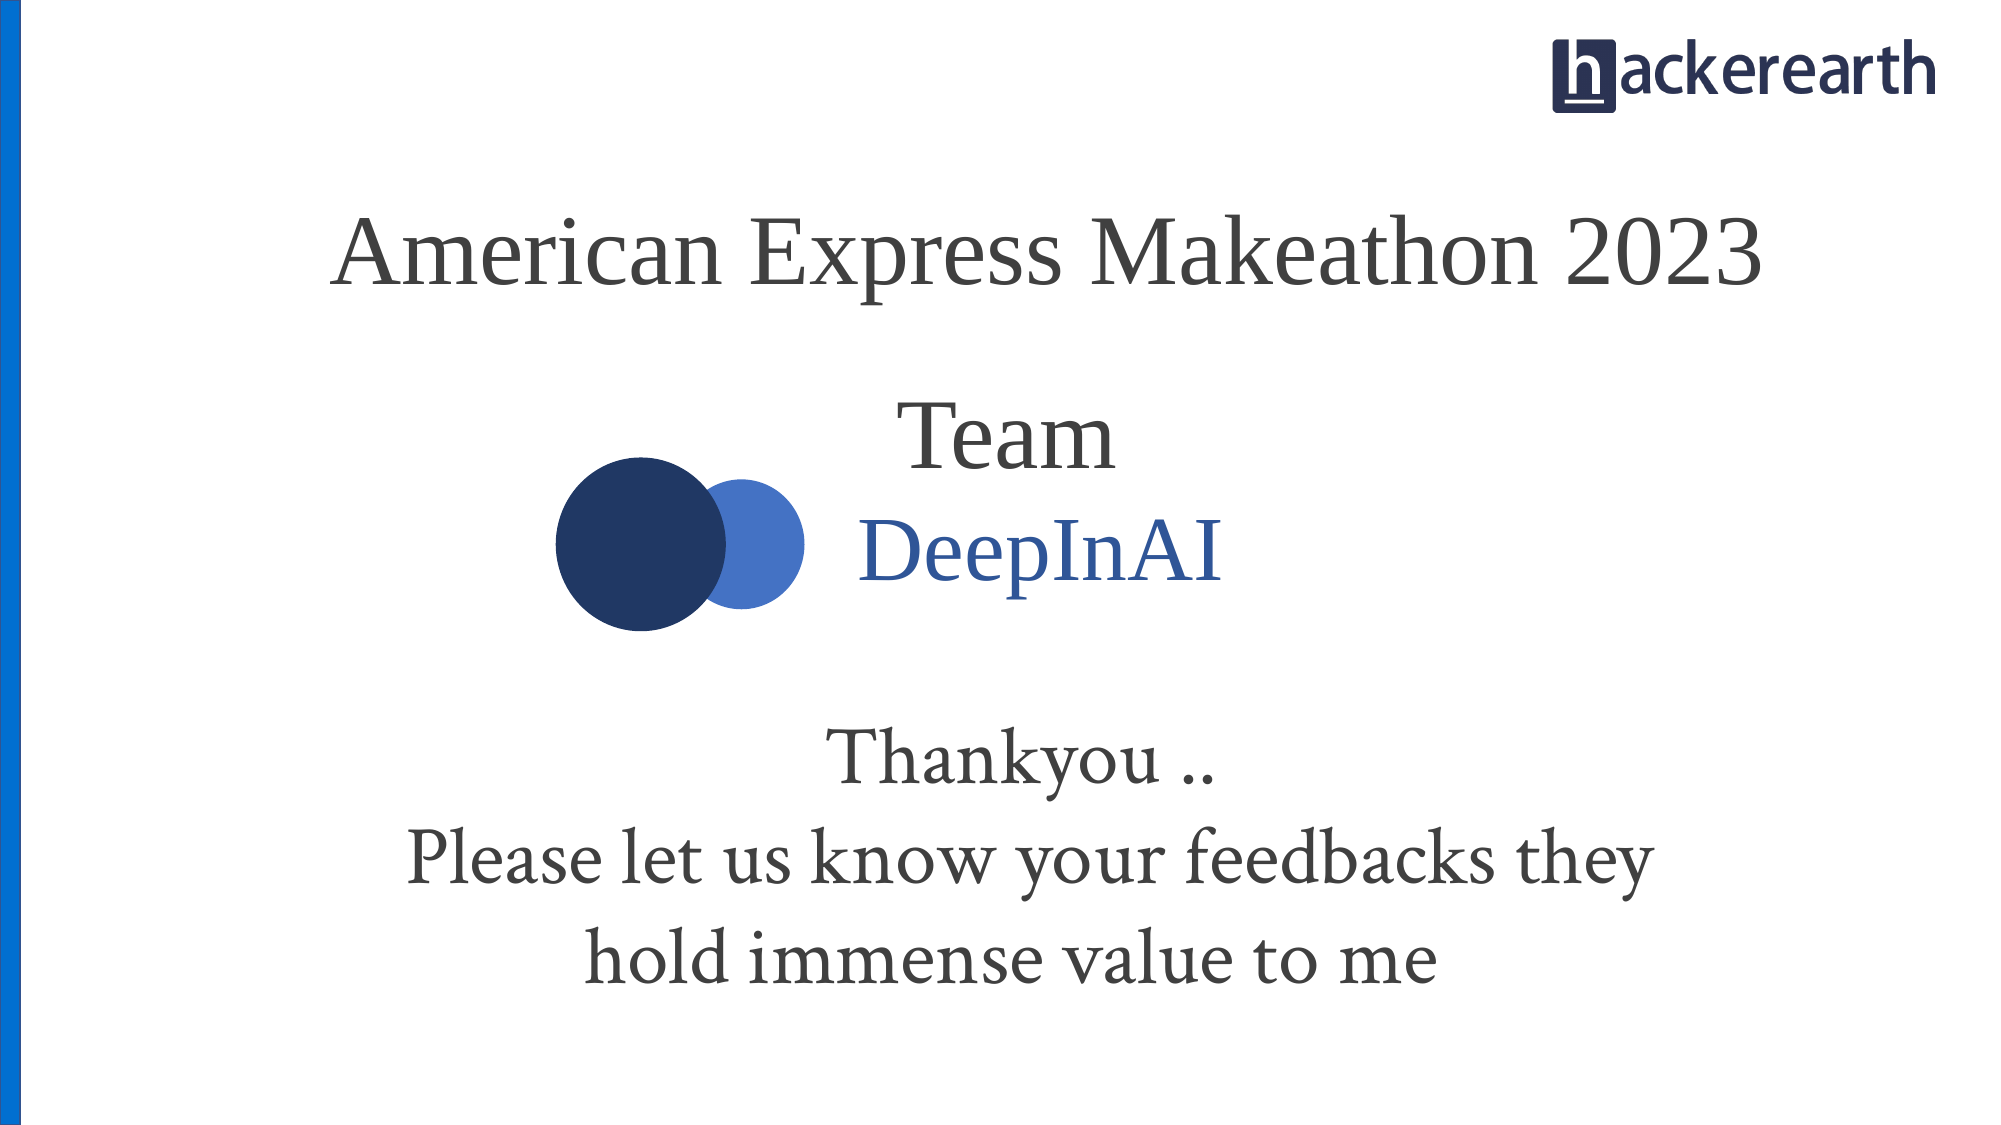

American Express Makeathon 2023
Team
  DeepInAI

Thankyou ..
Please let us know your feedbacks they hold immense value to me